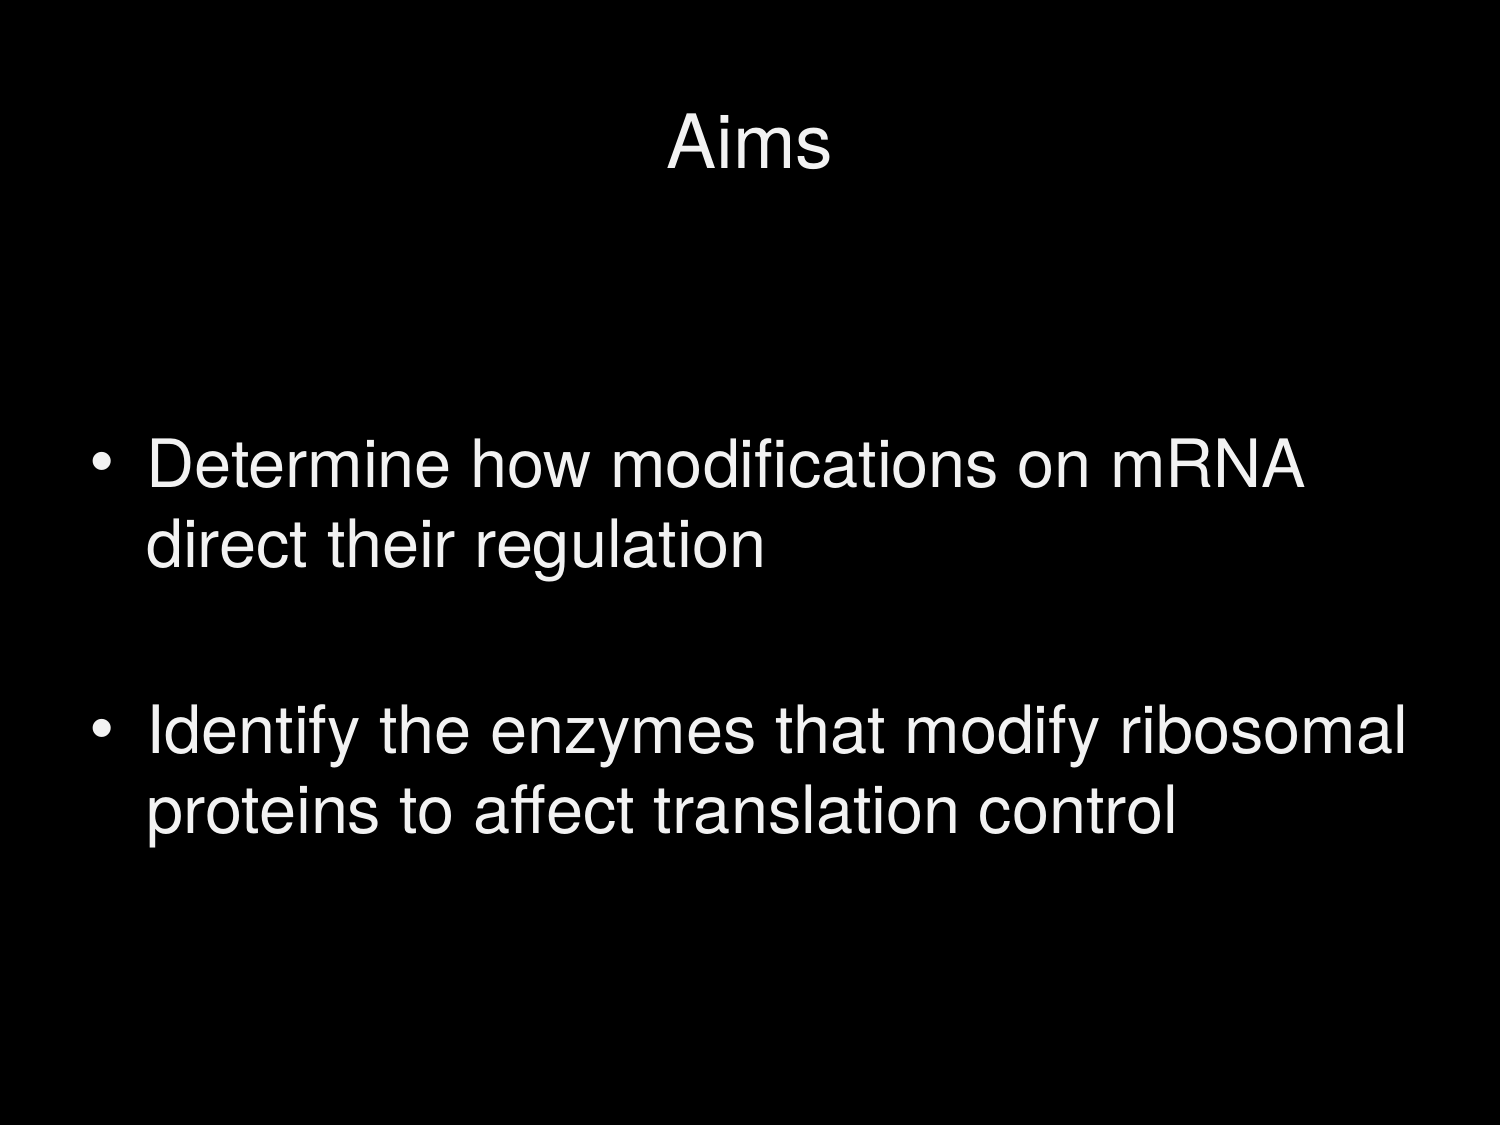

# Aims
Determine how modifications on mRNA direct their regulation

Identify the enzymes that modify ribosomal proteins to affect translation control